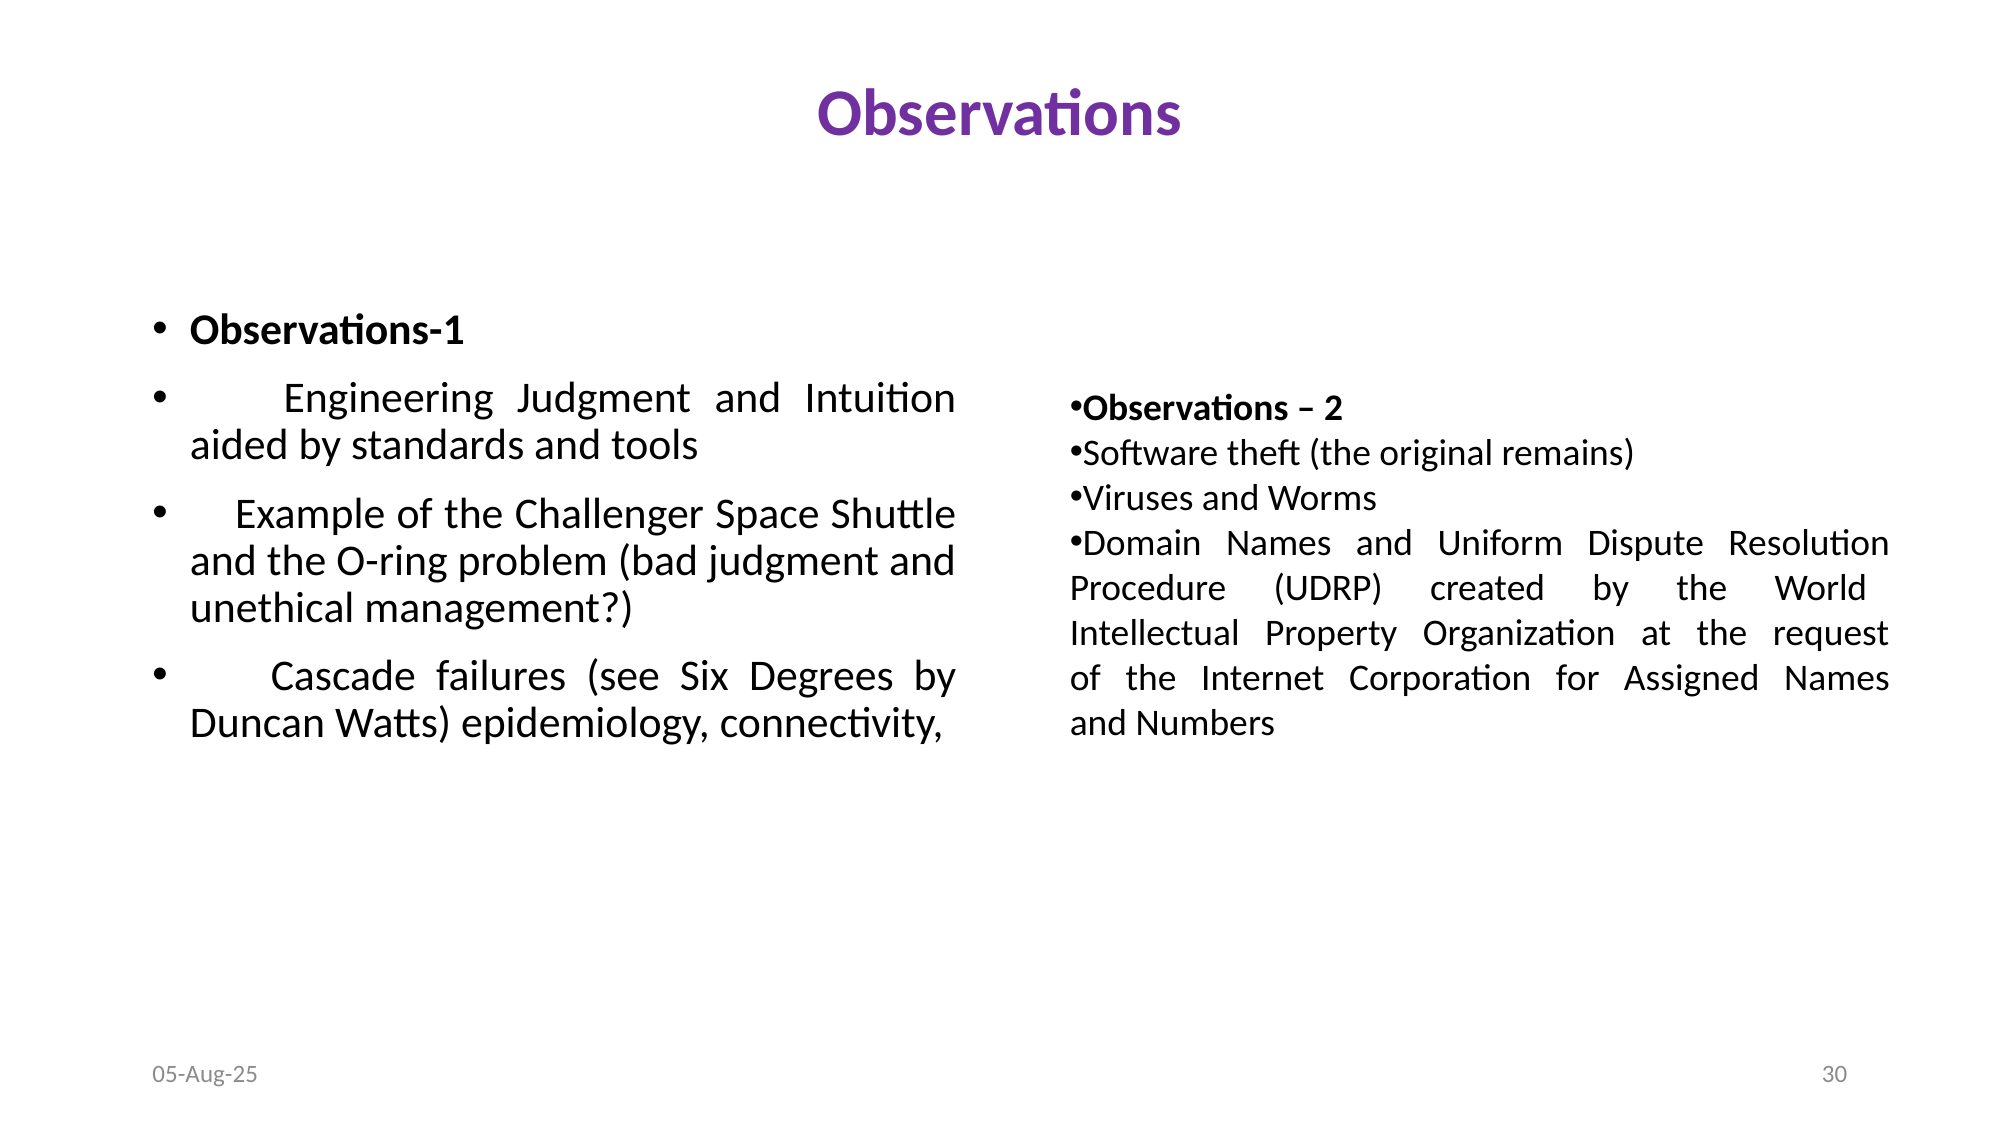

# Observations
Observations-1
    Engineering Judgment and Intuition aided by standards and tools
    Example of the Challenger Space Shuttle and the O-ring problem (bad judgment and unethical management?)
    Cascade failures (see Six Degrees by Duncan Watts) epidemiology, connectivity,

Observations – 2
Software theft (the original remains)
Viruses and Worms
Domain Names and Uniform Dispute Resolution
Procedure (UDRP) created by the World
Intellectual Property Organization at the request
of the Internet Corporation for Assigned Names
and Numbers
05-Aug-25
30